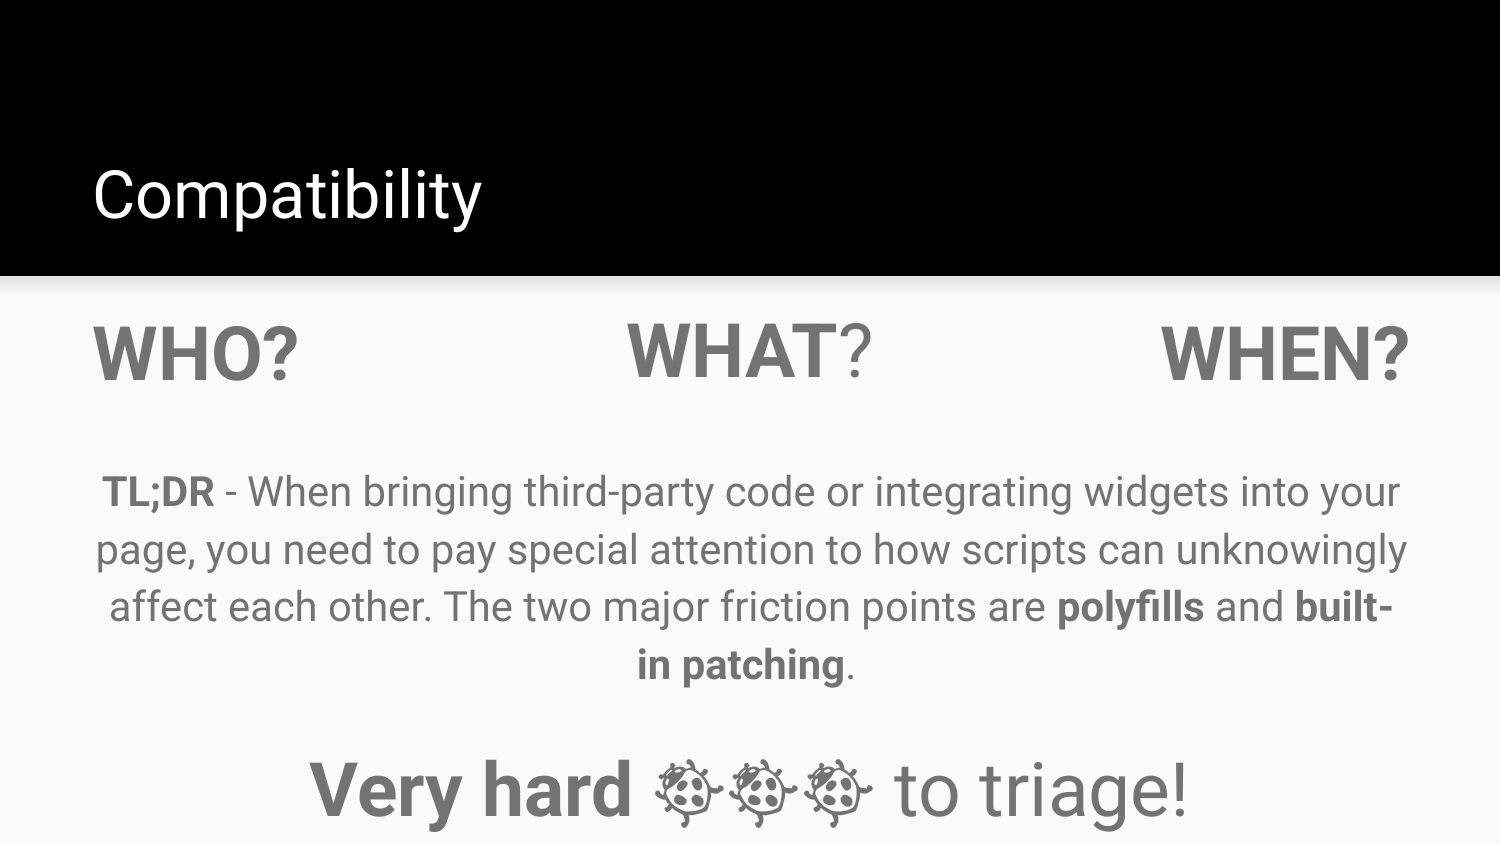

# Compatibility
WHAT?
WHO?
WHEN?
TL;DR - When bringing third-party code or integrating widgets into your page, you need to pay special attention to how scripts can unknowingly affect each other. The two major friction points are polyfills and built-in patching.
Very hard 🐞🐞🐞 to triage!